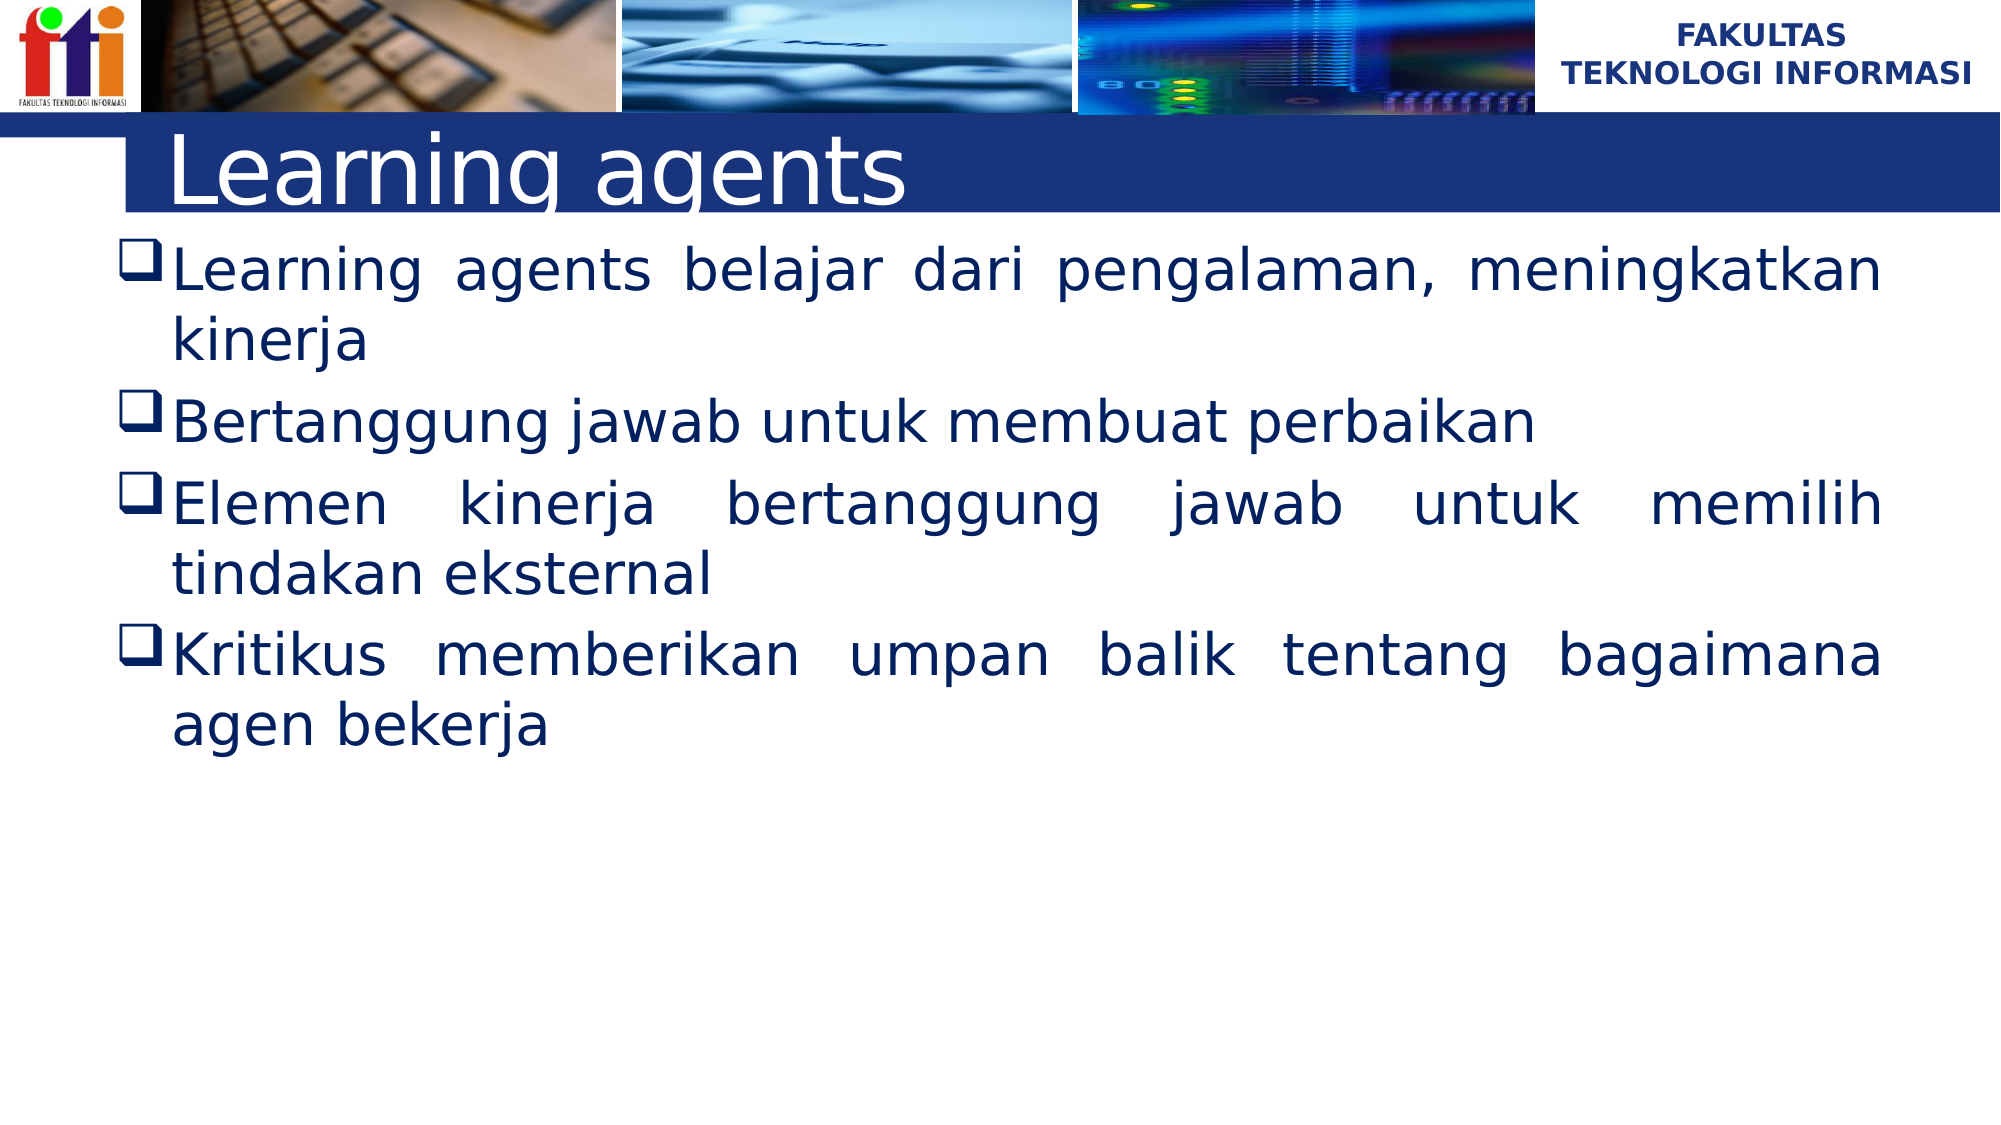

# Learning agents
Learning agents belajar dari pengalaman, meningkatkan kinerja
Bertanggung jawab untuk membuat perbaikan
Elemen kinerja bertanggung jawab untuk memilih tindakan eksternal
Kritikus memberikan umpan balik tentang bagaimana agen bekerja